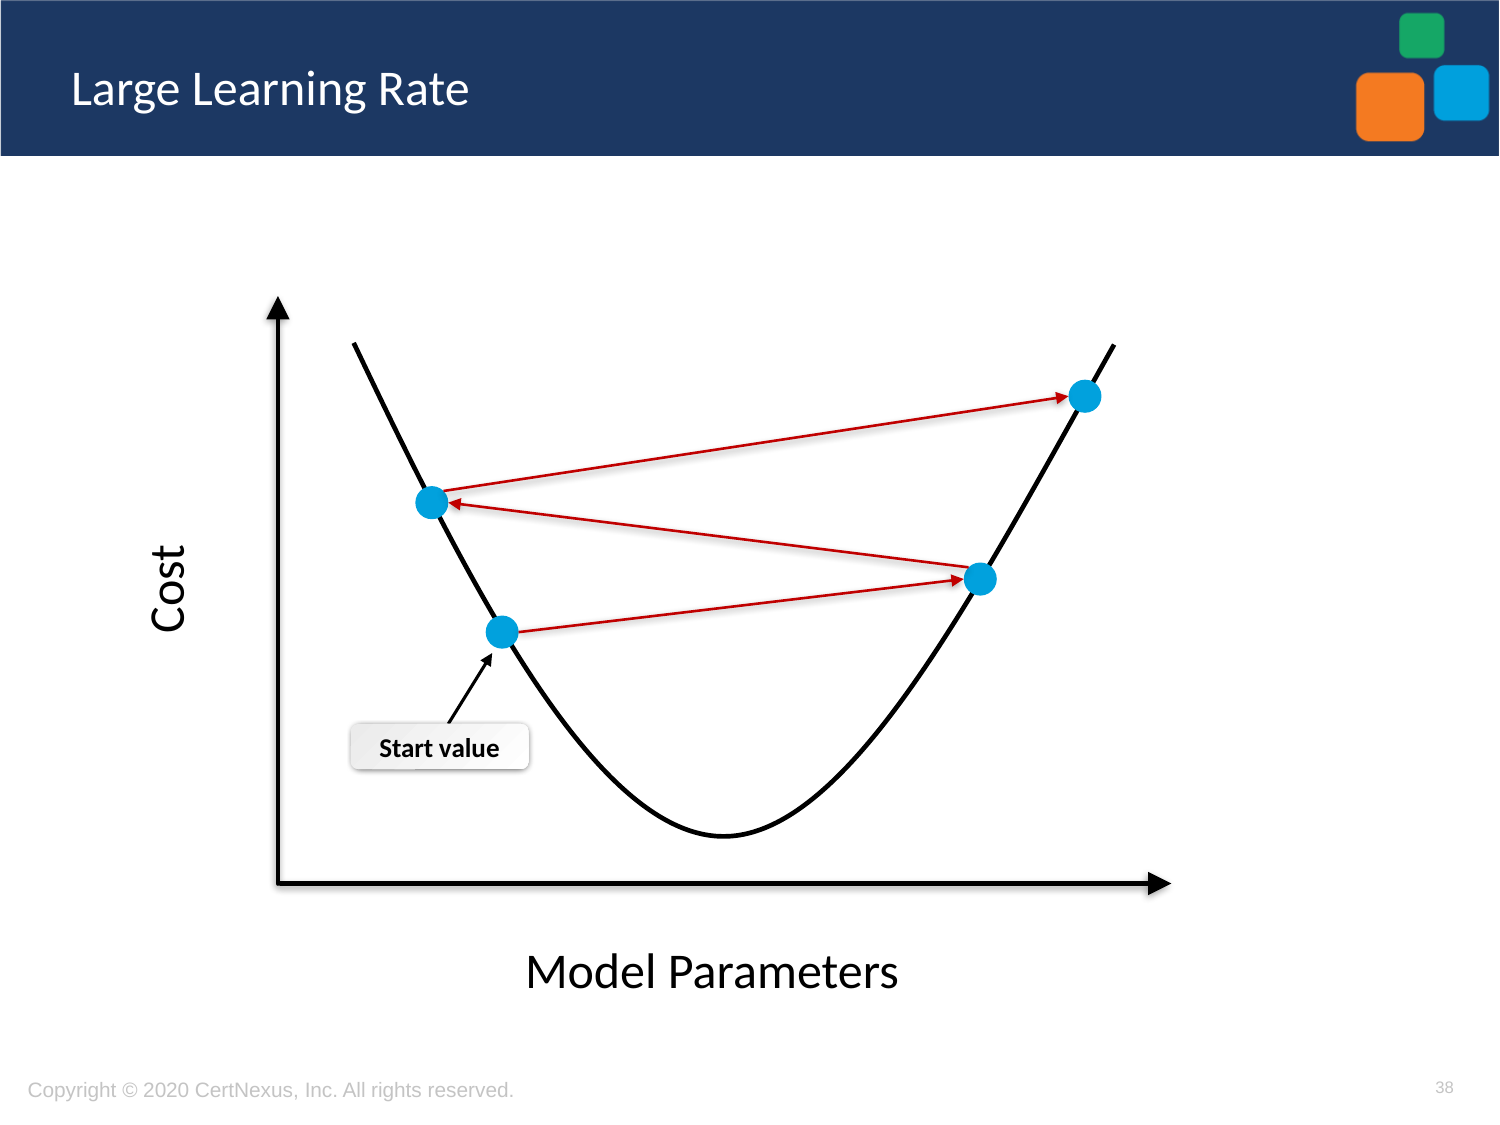

# Large Learning Rate

Cost

Start value
Model Parameters
38